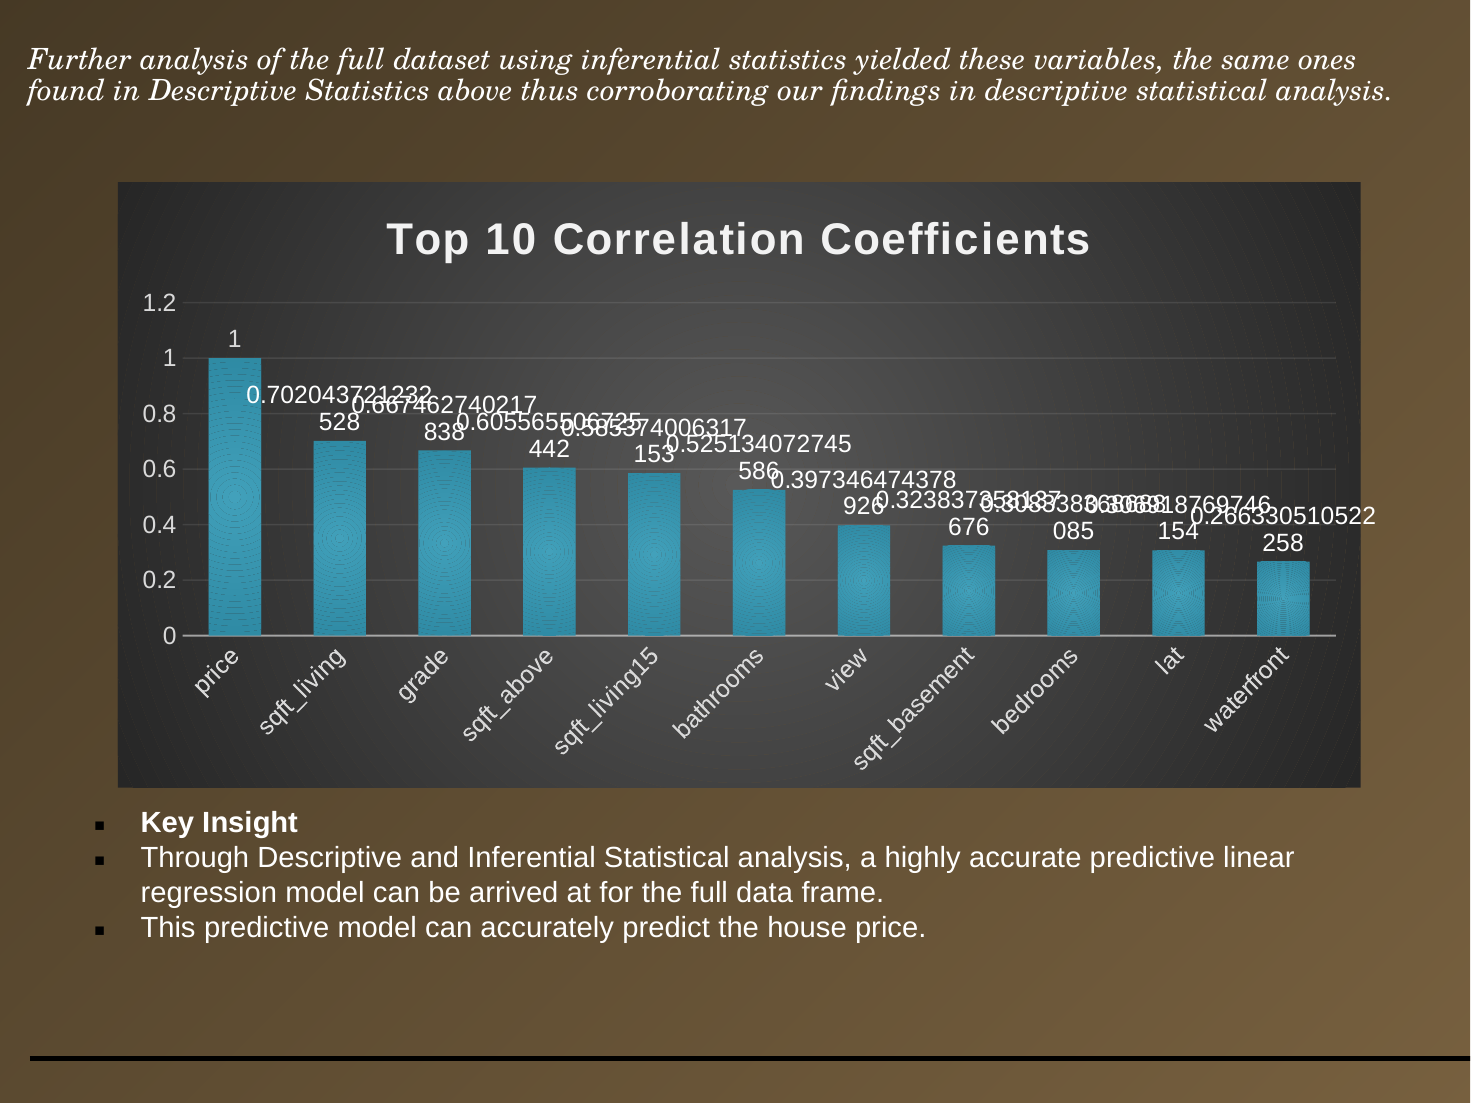

# Further analysis of the full dataset using inferential statistics yielded these variables, the same ones found in Descriptive Statistics above thus corroborating our findings in descriptive statistical analysis.

### Chart: Top 10 Correlation Coefficients

| Category | price |
|---|---|
| price | 1.0 |
| sqft_living | 0.7020437212325282 |
| grade | 0.6674627402178378 |
| sqft_above | 0.6055655067254422 |
| sqft_living15 | 0.5853740063171525 |
| bathrooms | 0.5251340727455864 |
| view | 0.3973464743789261 |
| sqft_basement | 0.3238373581376764 |
| bedrooms | 0.3083383686880851 |
| lat | 0.30691876974615395 |
| waterfront | 0.26633051052225765 |
Key Insight
Through Descriptive and Inferential Statistical analysis, a highly accurate predictive linear regression model can be arrived at for the full data frame.
This predictive model can accurately predict the house price.